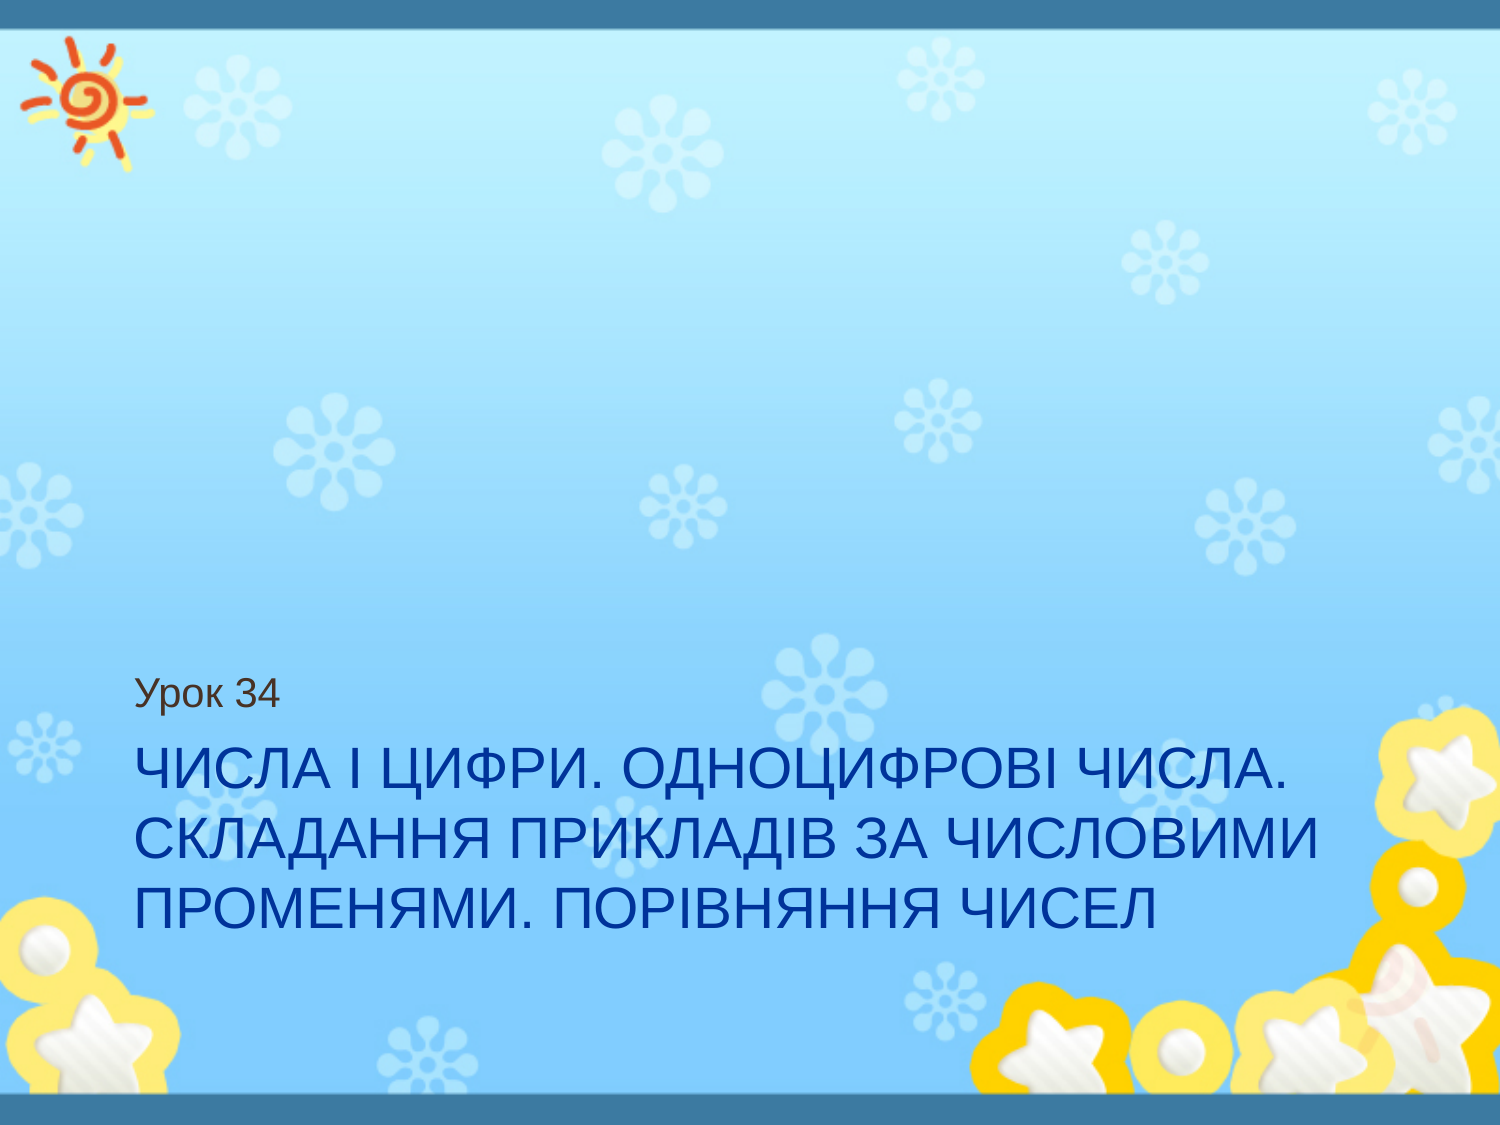

Урок 34
# Числа і цифри. Одноцифрові числа. Складання прикладів за числовими променями. Порівняння чисел